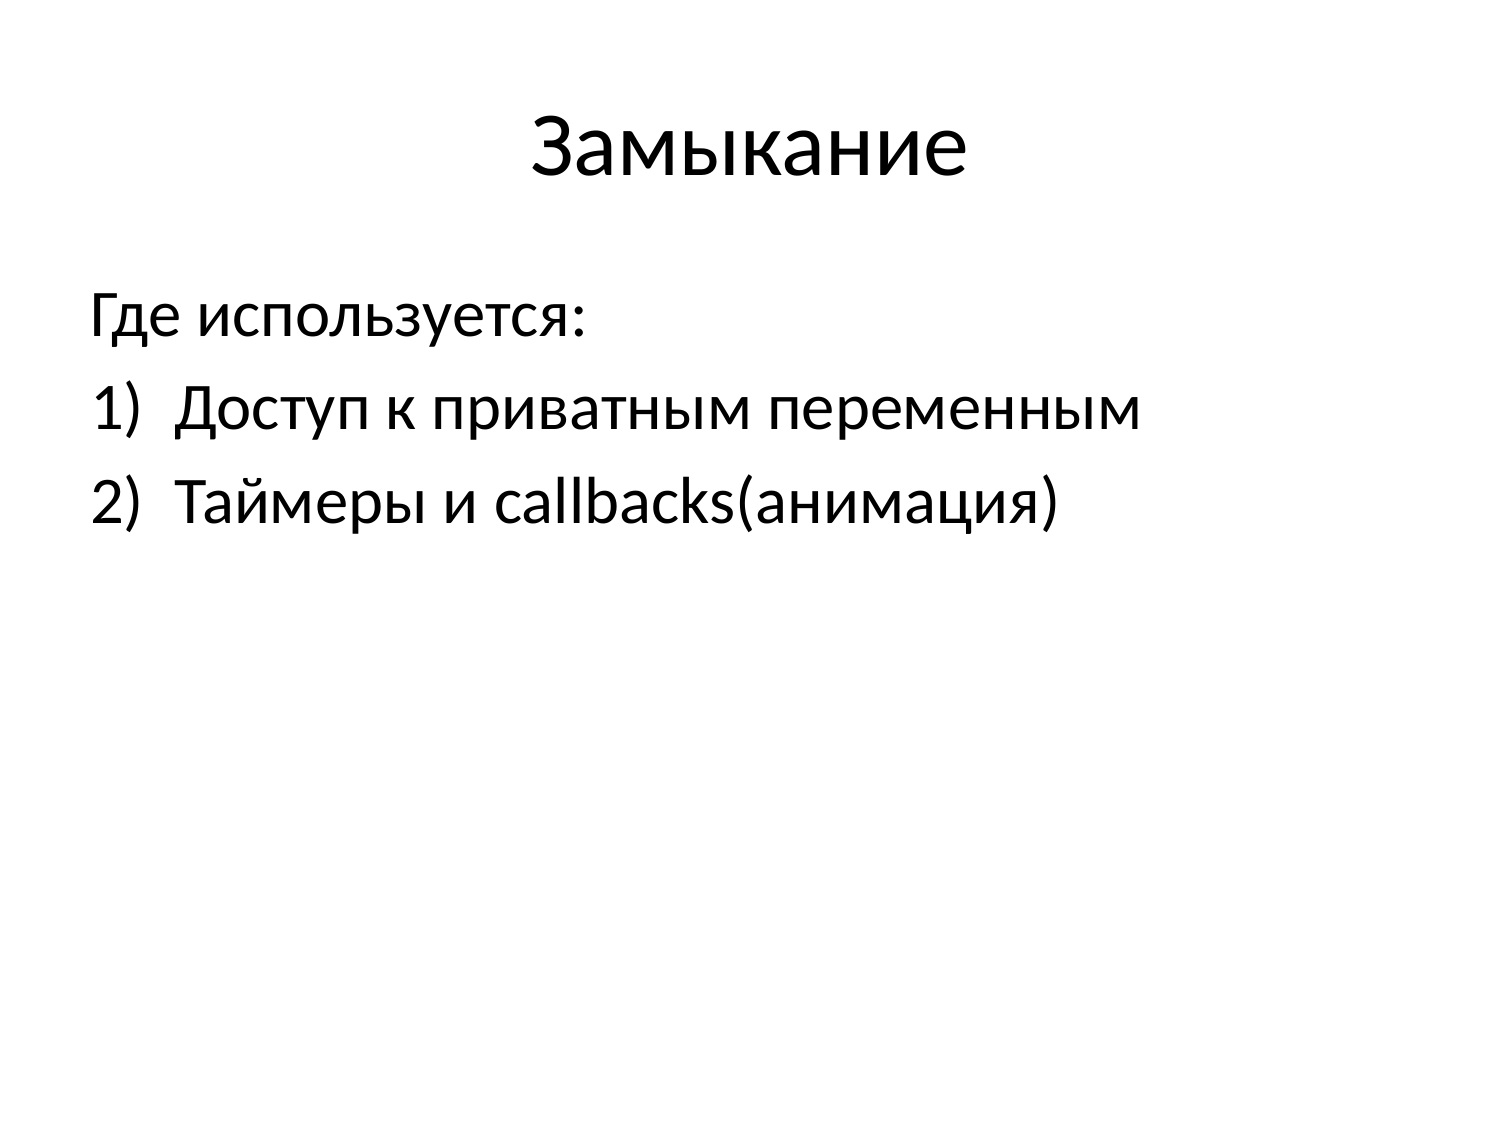

# Замыкание
Где используется:
Доступ к приватным переменным
Таймеры и callbacks(анимация)